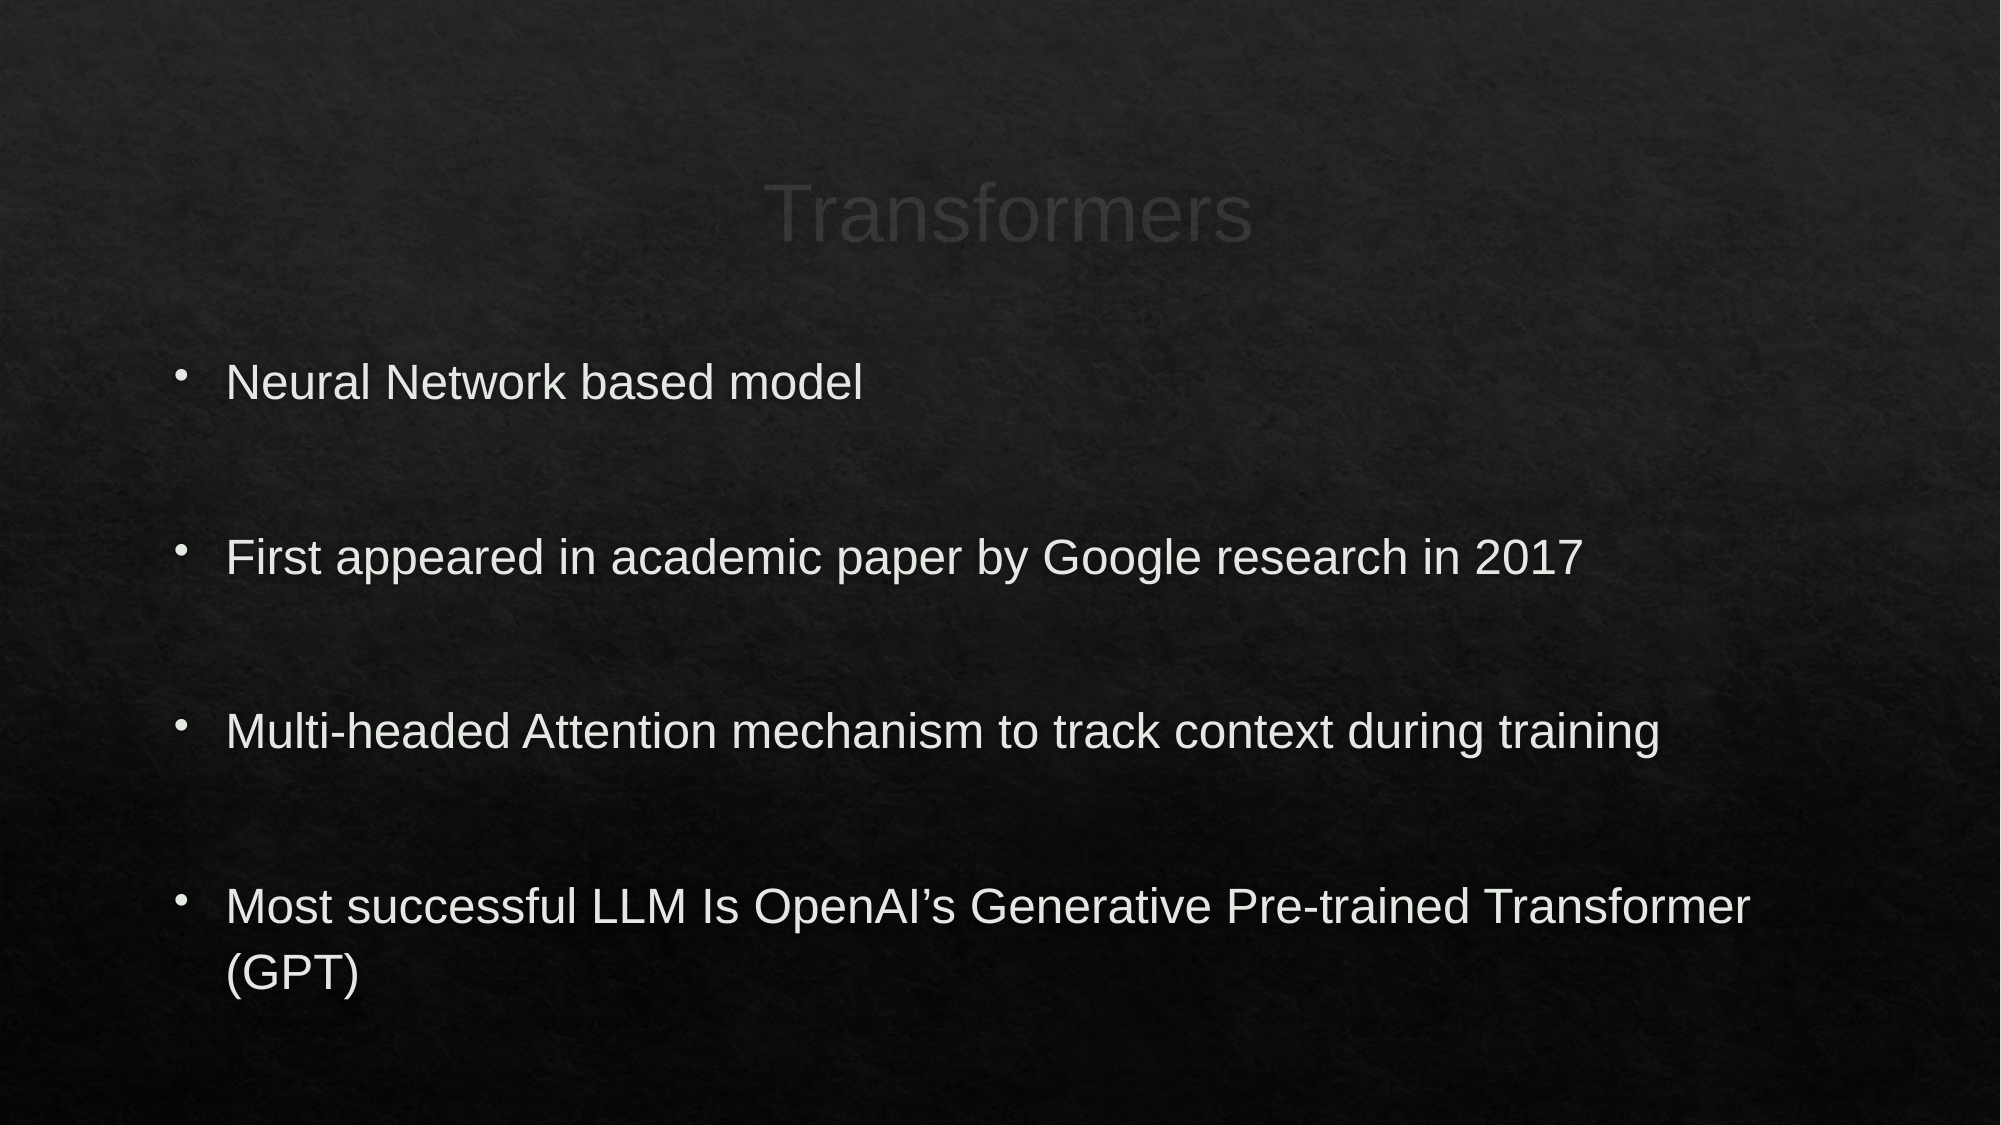

# Transformers
Neural Network based model

First appeared in academic paper by Google research in 2017

Multi-headed Attention mechanism to track context during training

Most successful LLM Is OpenAI’s Generative Pre-trained Transformer (GPT)